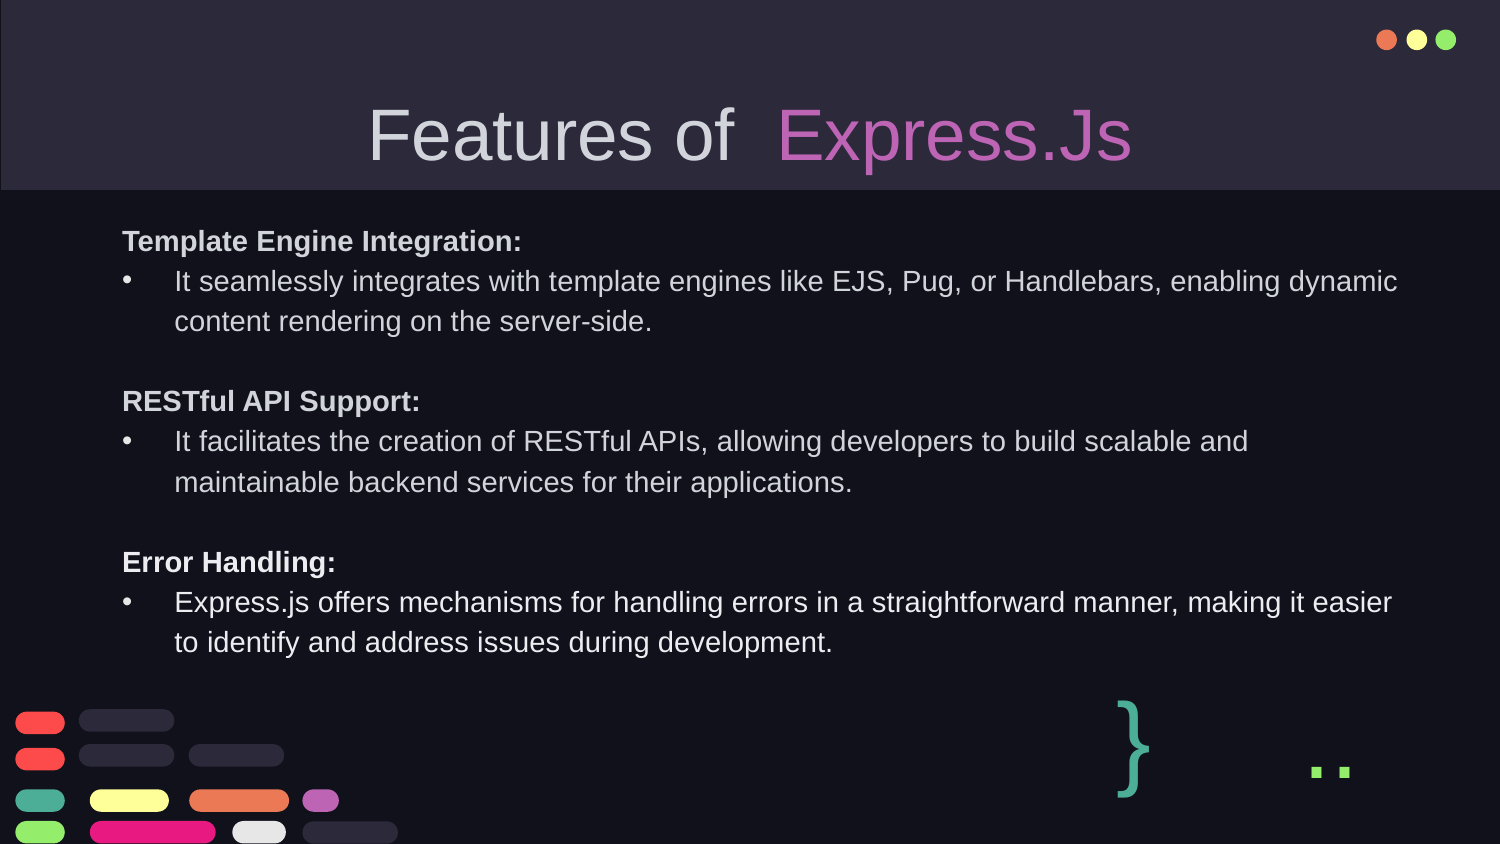

# Features of  Express.Js
Template Engine Integration:
It seamlessly integrates with template engines like EJS, Pug, or Handlebars, enabling dynamic content rendering on the server-side.

RESTful API Support:
It facilitates the creation of RESTful APIs, allowing developers to build scalable and maintainable backend services for their applications.

Error Handling:
Express.js offers mechanisms for handling errors in a straightforward manner, making it easier to identify and address issues during development.

}
..